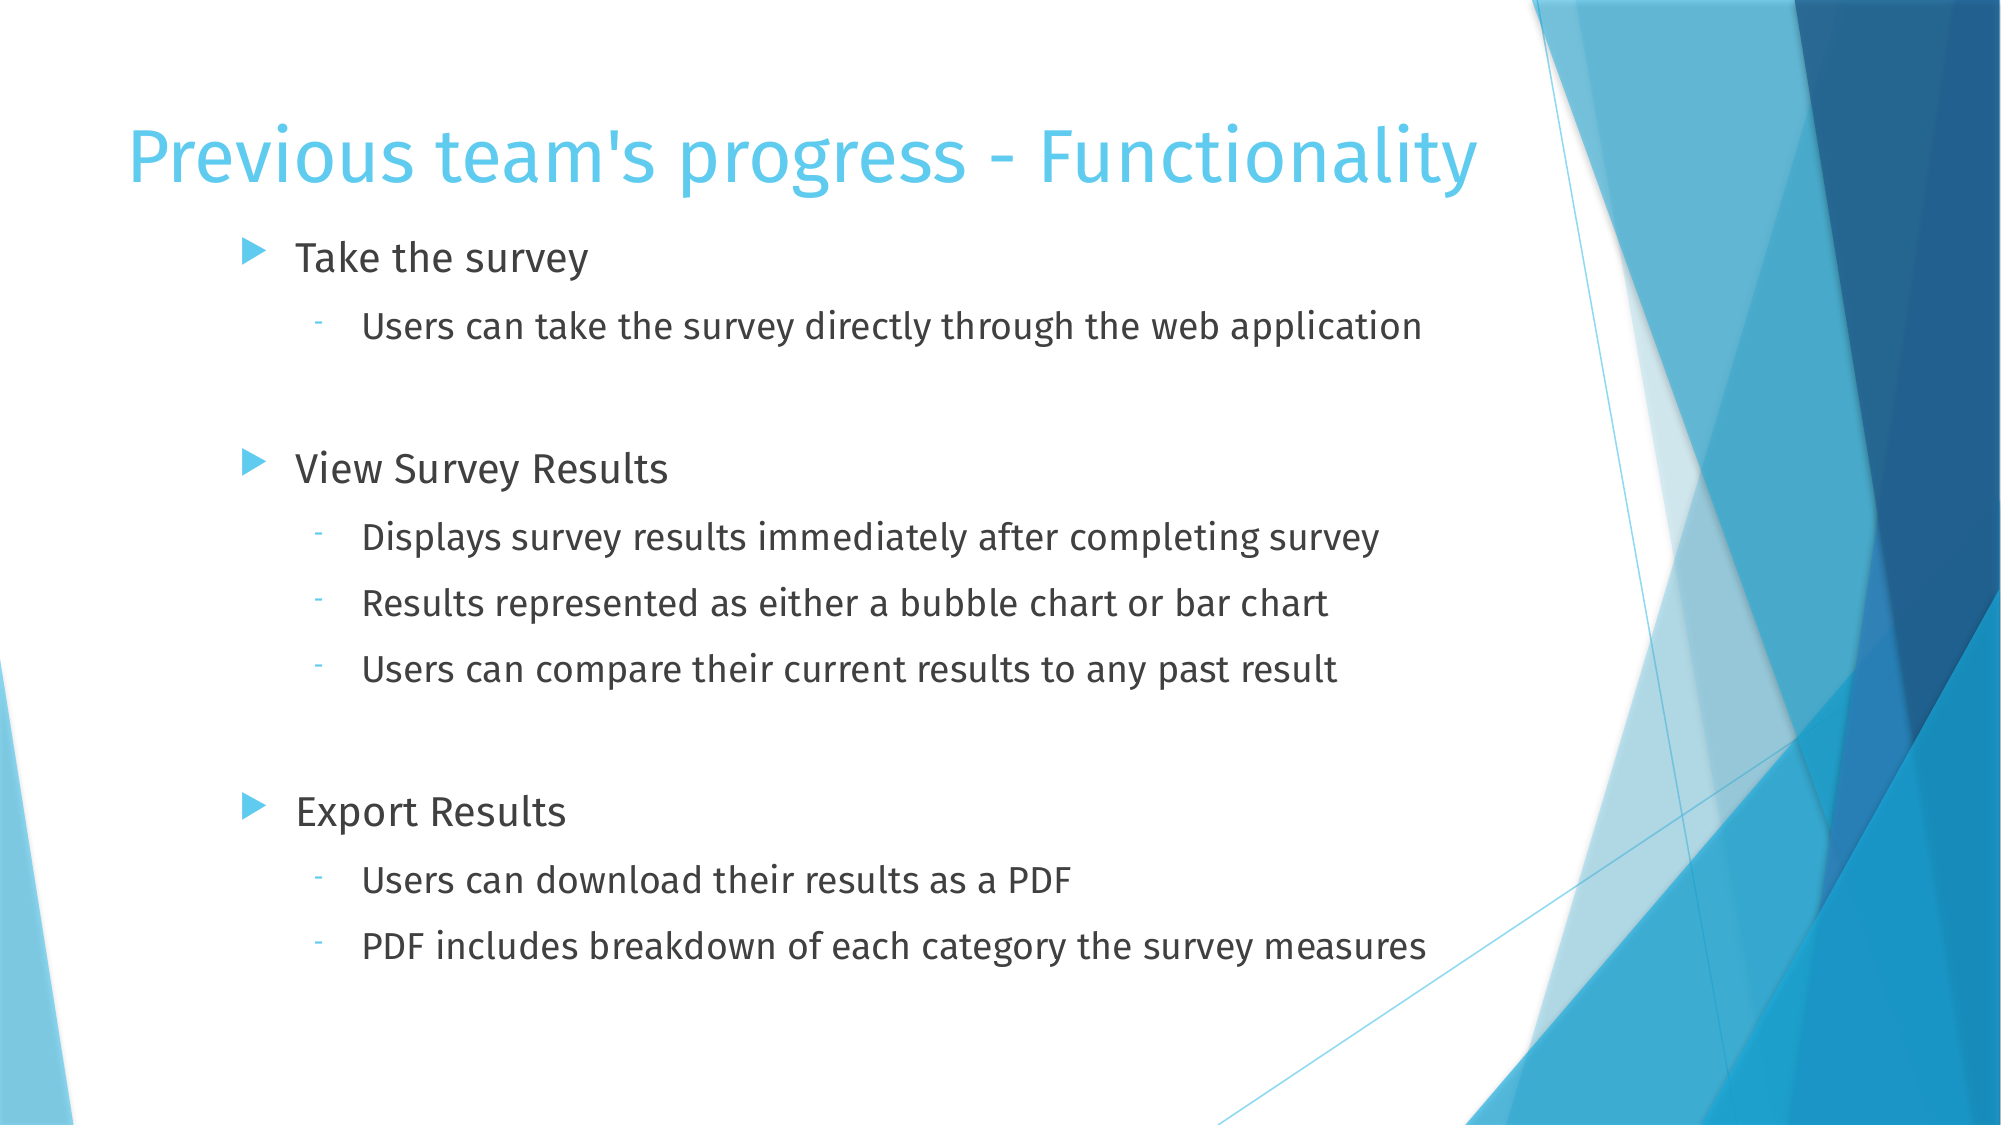

# Previous team's progress - Functionality
Take the survey
Users can take the survey directly through the web application

View Survey Results
Displays survey results immediately after completing survey
Results represented as either a bubble chart or bar chart
Users can compare their current results to any past result

Export Results
Users can download their results as a PDF
PDF includes breakdown of each category the survey measures